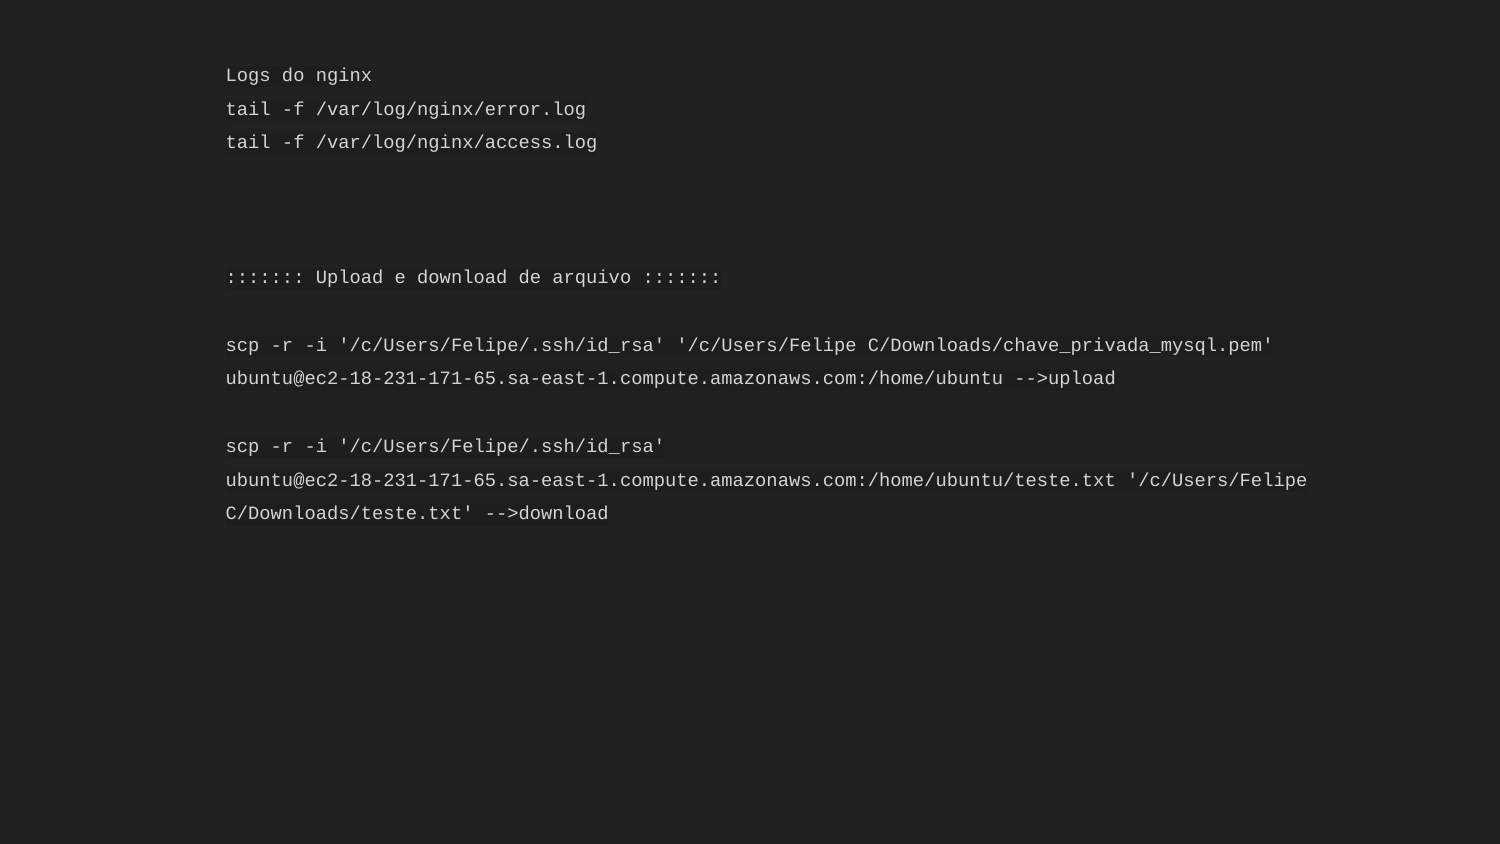

Logs do nginx
tail -f /var/log/nginx/error.log
tail -f /var/log/nginx/access.log

::::::: Upload e download de arquivo :::::::

scp -r -i '/c/Users/Felipe/.ssh/id_rsa' '/c/Users/Felipe C/Downloads/chave_privada_mysql.pem' ubuntu@ec2-18-231-171-65.sa-east-1.compute.amazonaws.com:/home/ubuntu -->upload

scp -r -i '/c/Users/Felipe/.ssh/id_rsa' ubuntu@ec2-18-231-171-65.sa-east-1.compute.amazonaws.com:/home/ubuntu/teste.txt '/c/Users/Felipe C/Downloads/teste.txt' -->download